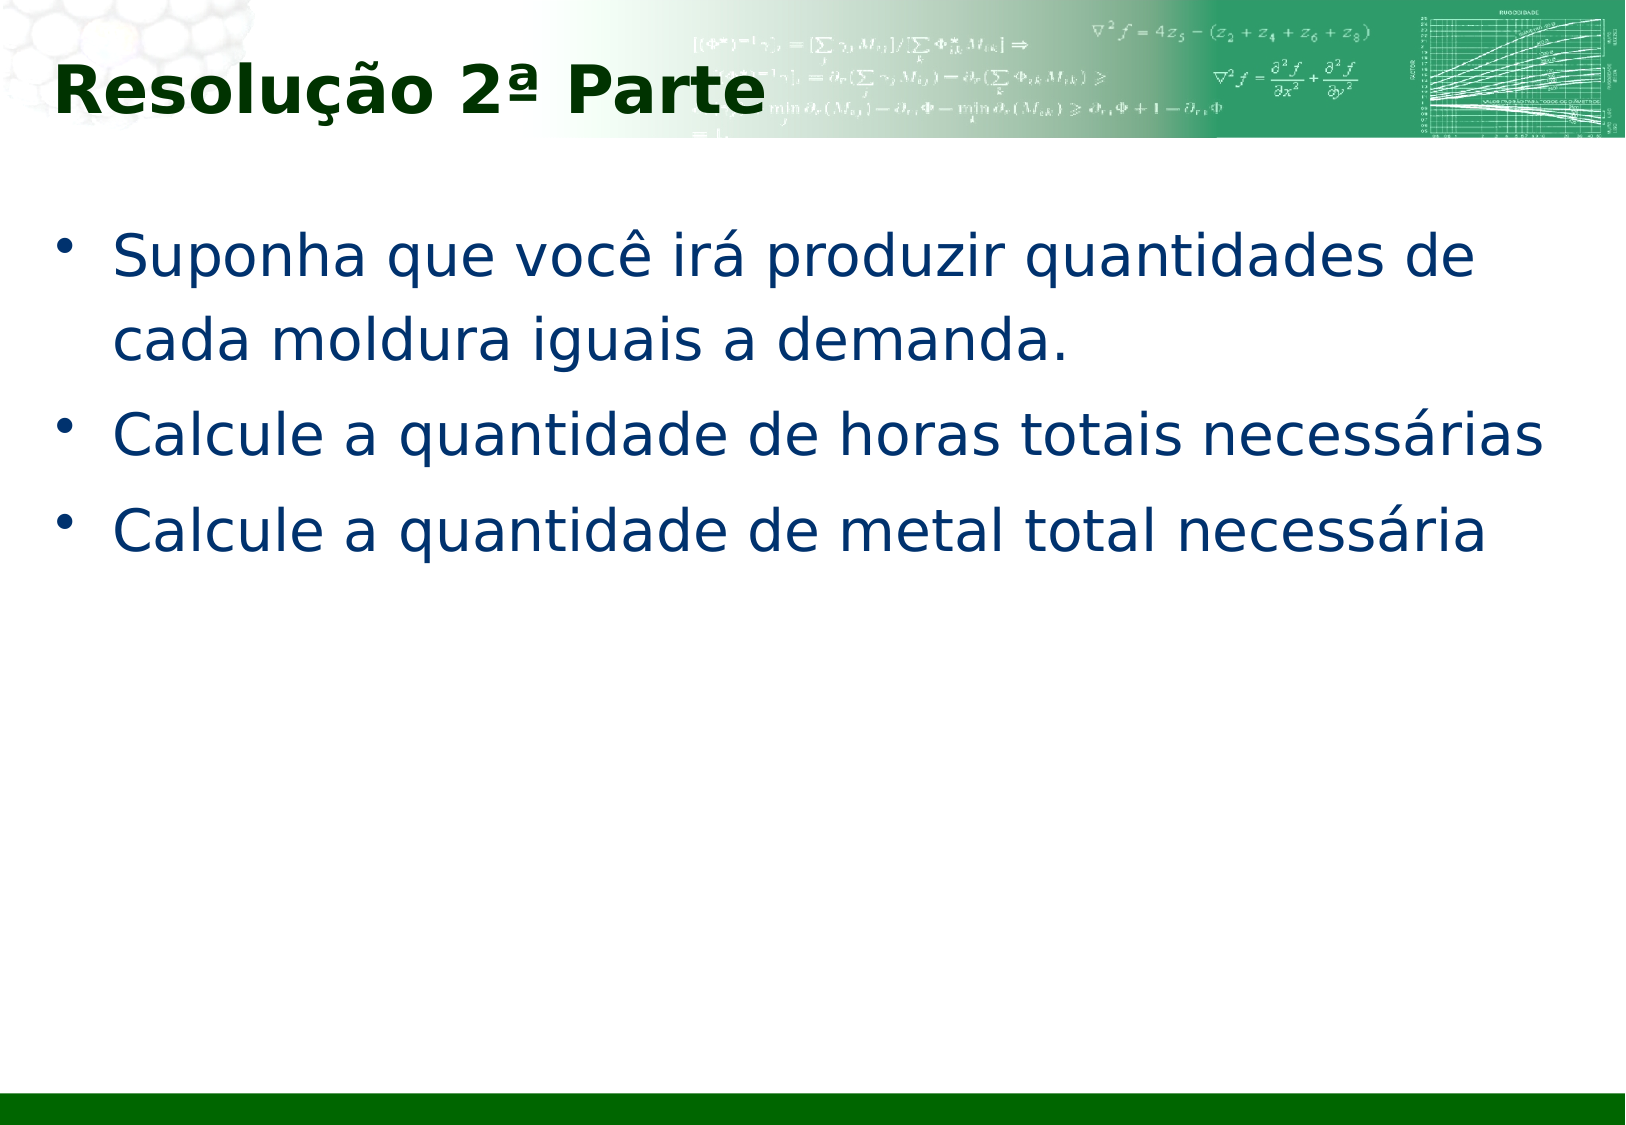

# Resolução 2ª Parte
Suponha que você irá produzir quantidades de cada moldura iguais a demanda.
Calcule a quantidade de horas totais necessárias
Calcule a quantidade de metal total necessária